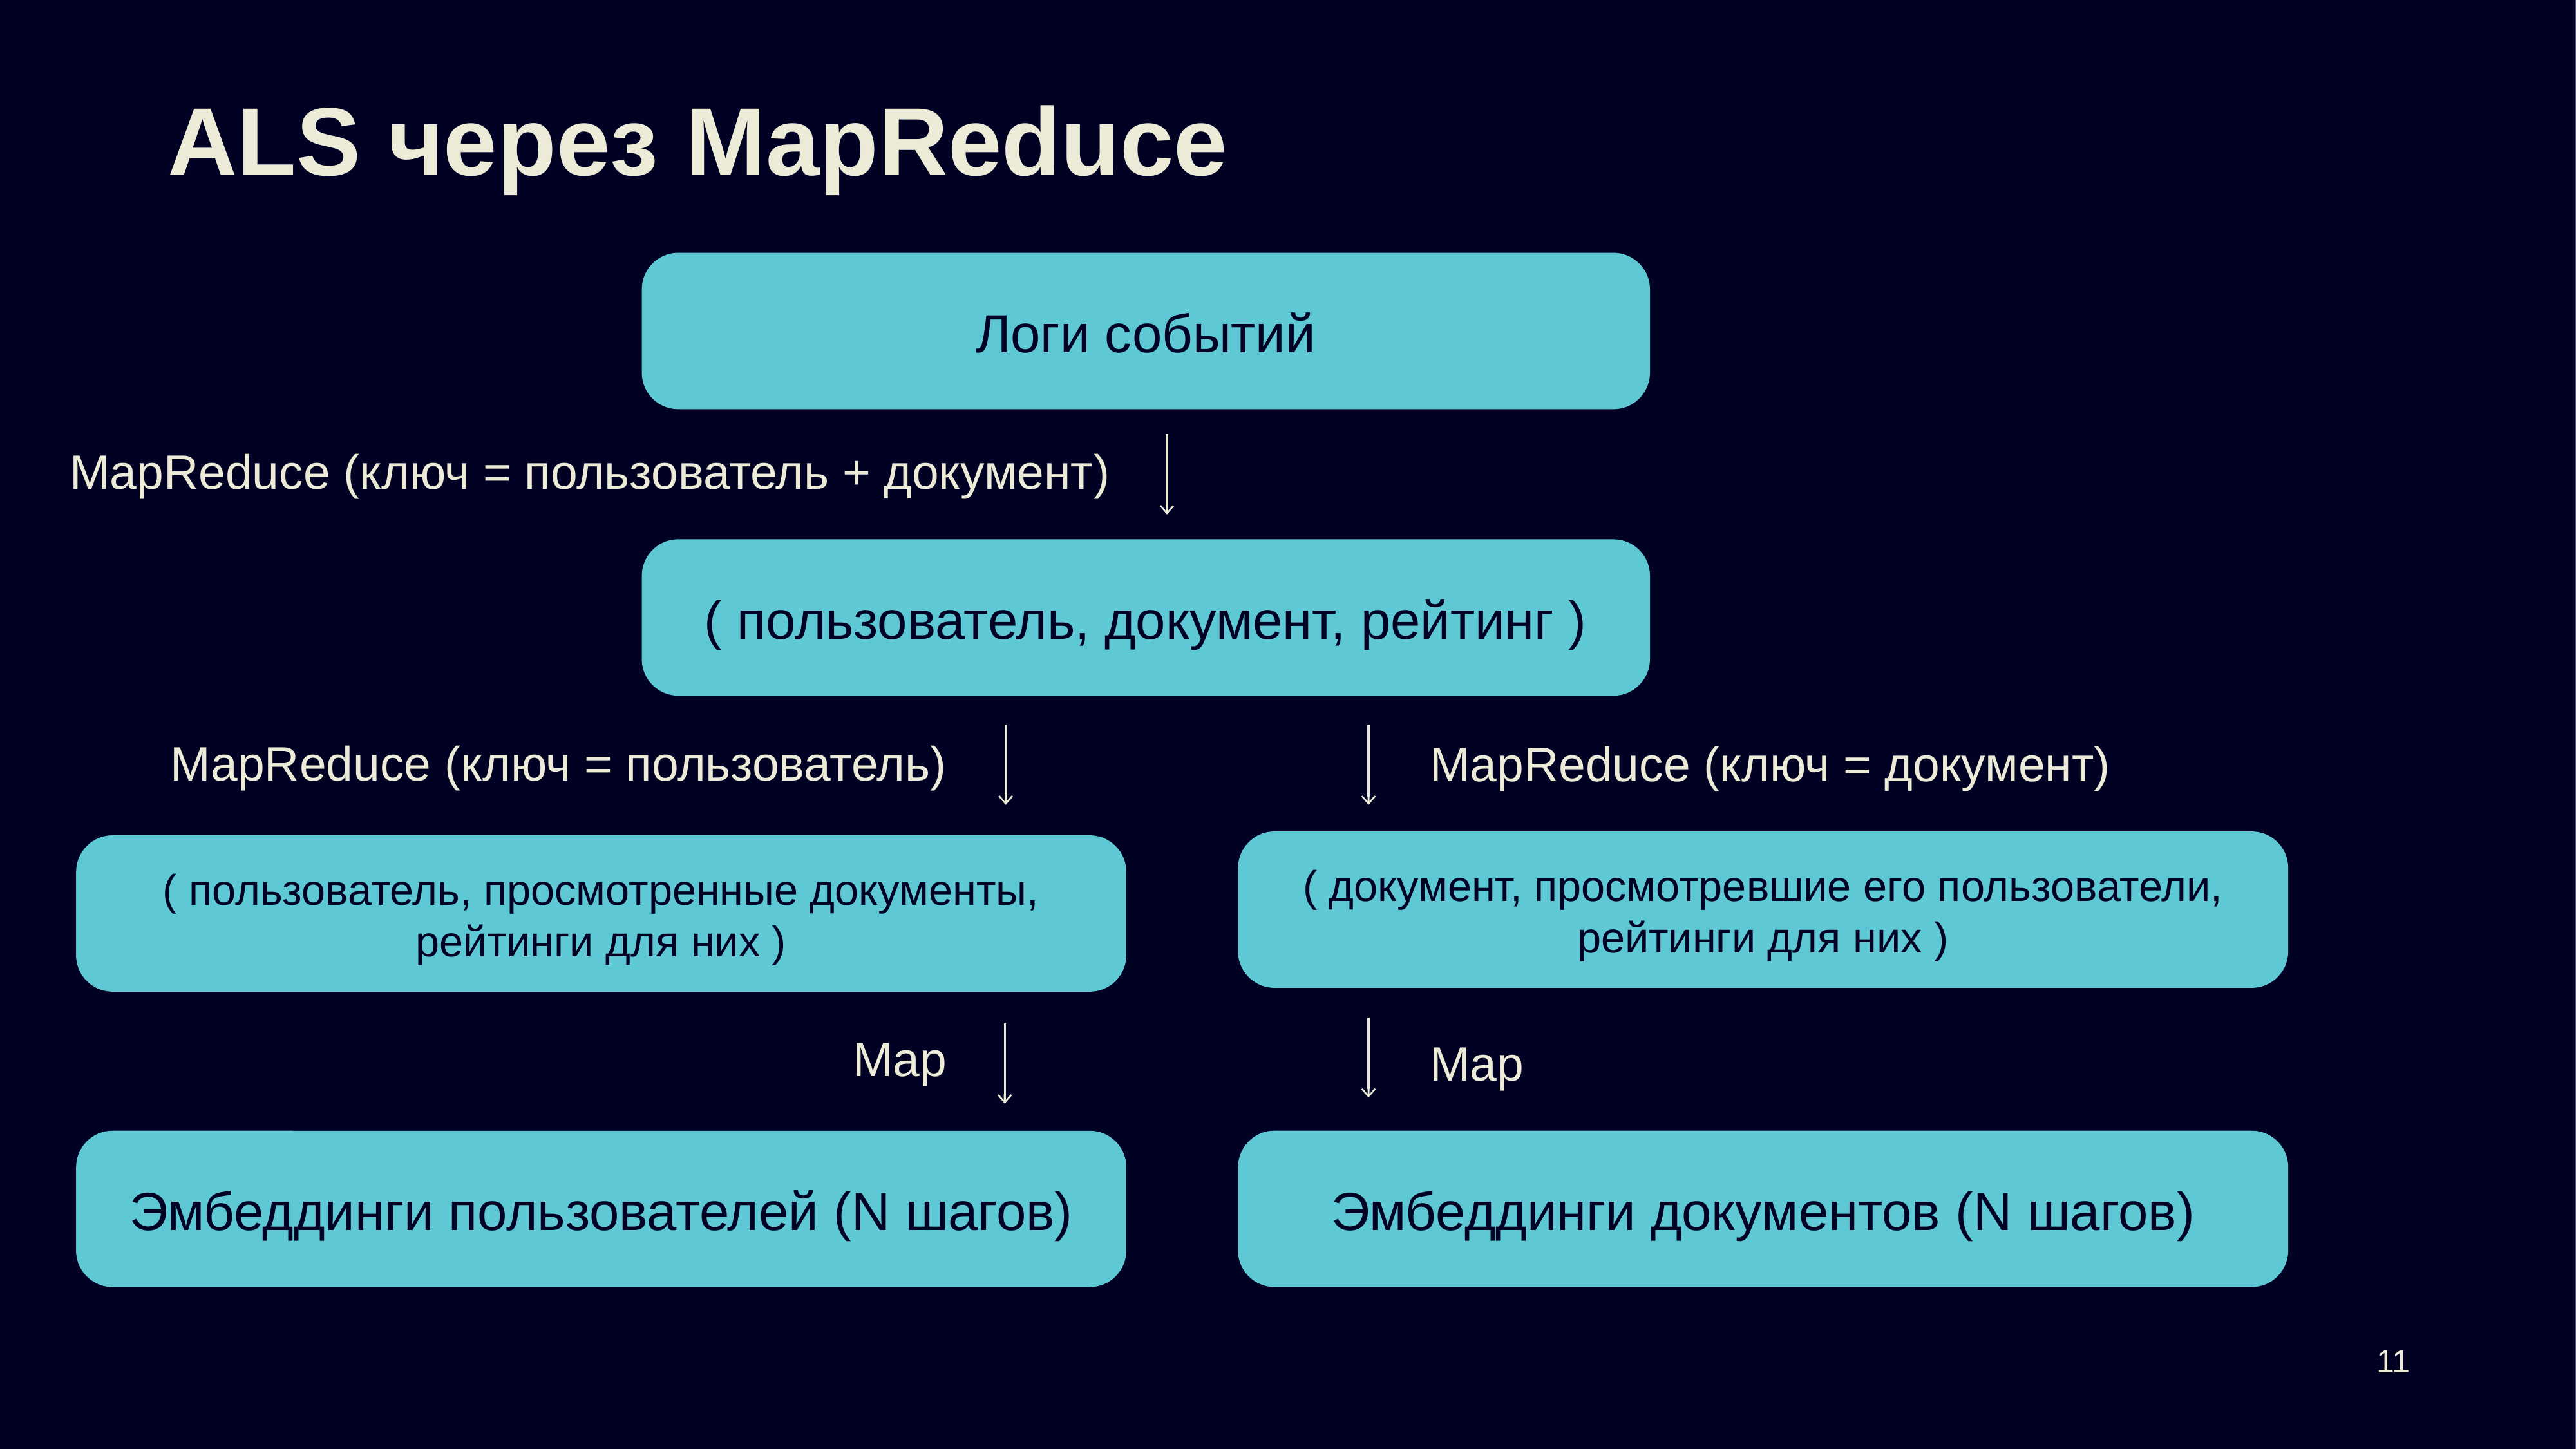

# ALS через MapReduce
Логи событий
MapReduce (ключ = пользователь + документ)

( пользователь, документ, рейтинг )
MapReduce (ключ = пользователь)

MapReduce (ключ = документ)

( документ, просмотревшие его пользователи, рейтинги для них )
( пользователь, просмотренные документы, рейтинги для них )
Map

Map

Эмбеддинги документов (N шагов)
Эмбеддинги пользователей (N шагов)
11